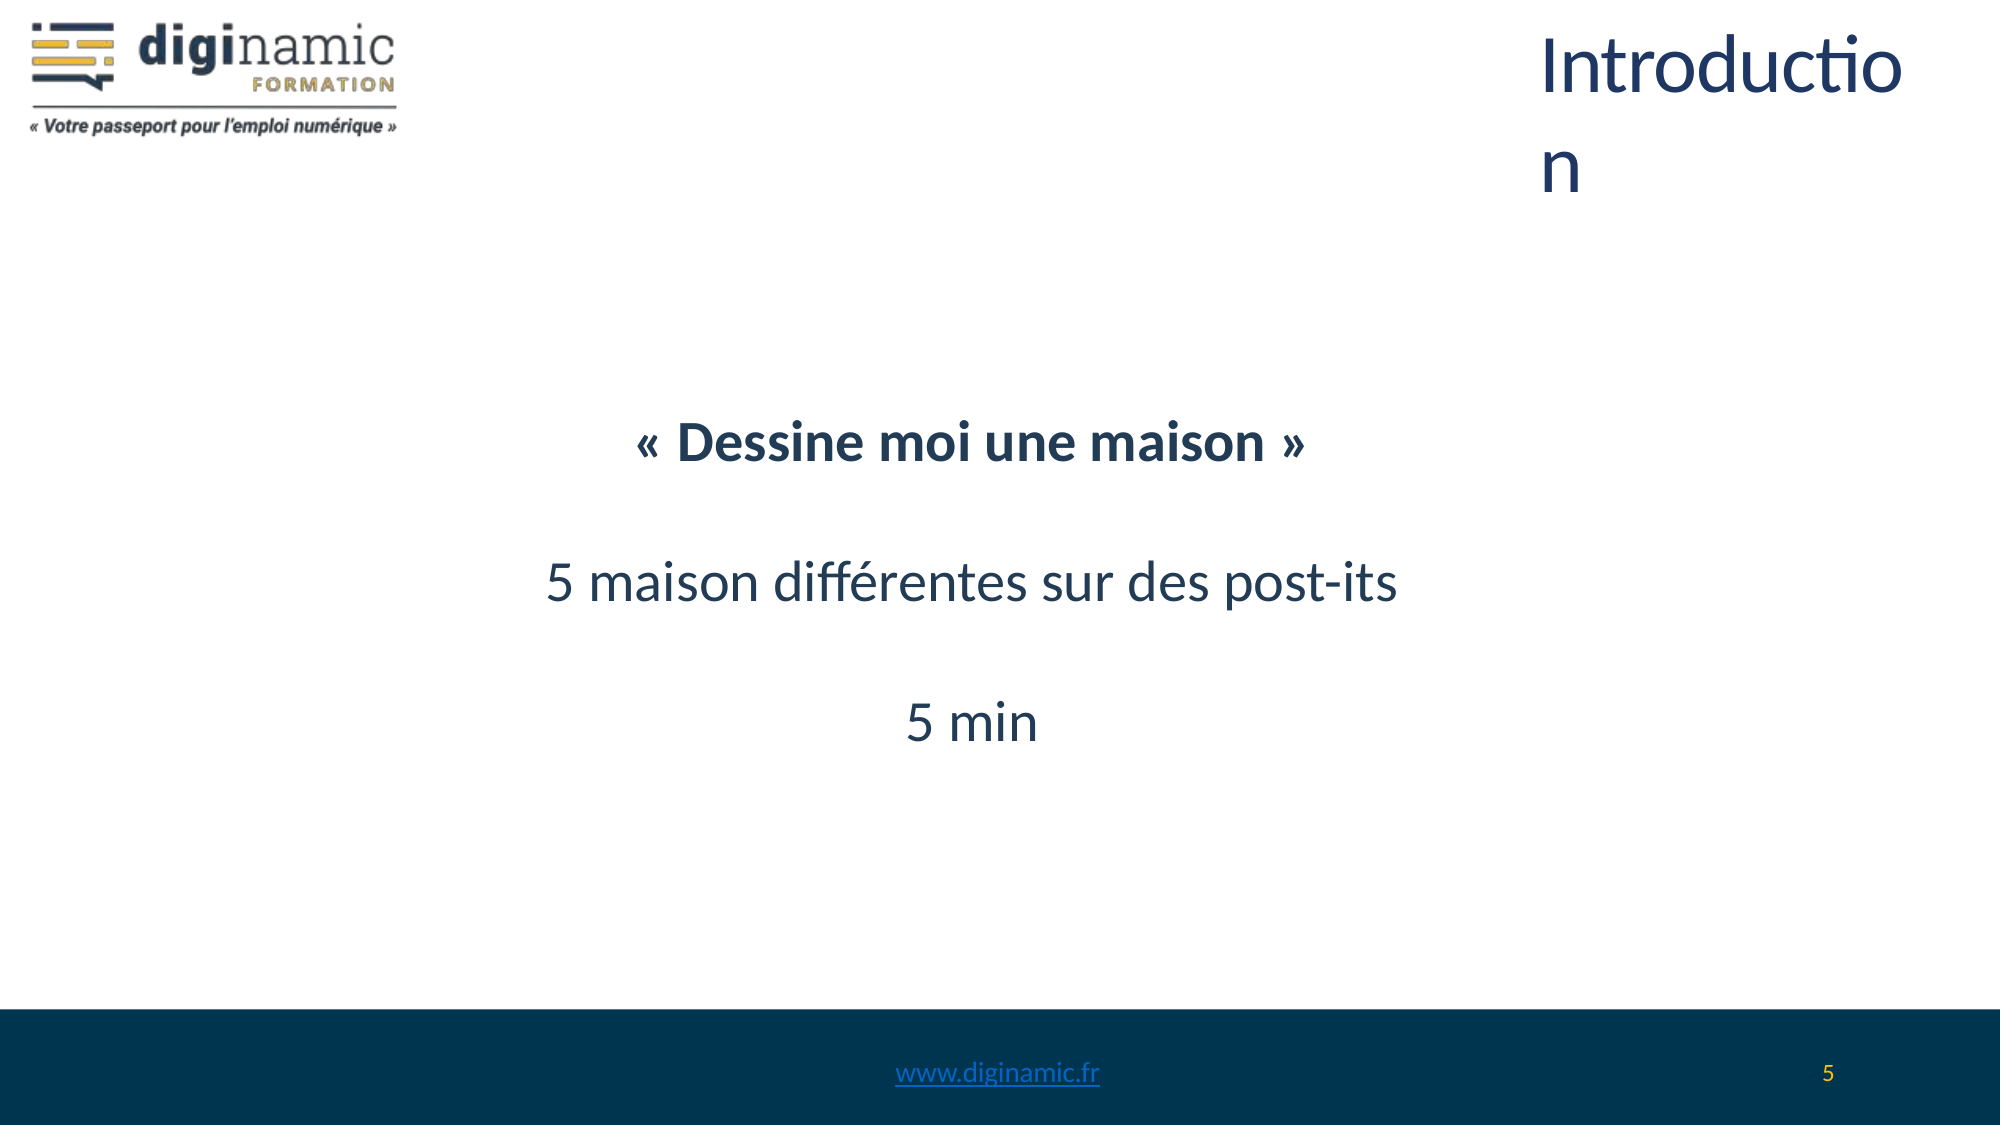

# Introduction
« Dessine moi une maison »

5 maison différentes sur des post-its

5 min
www.diginamic.fr
5